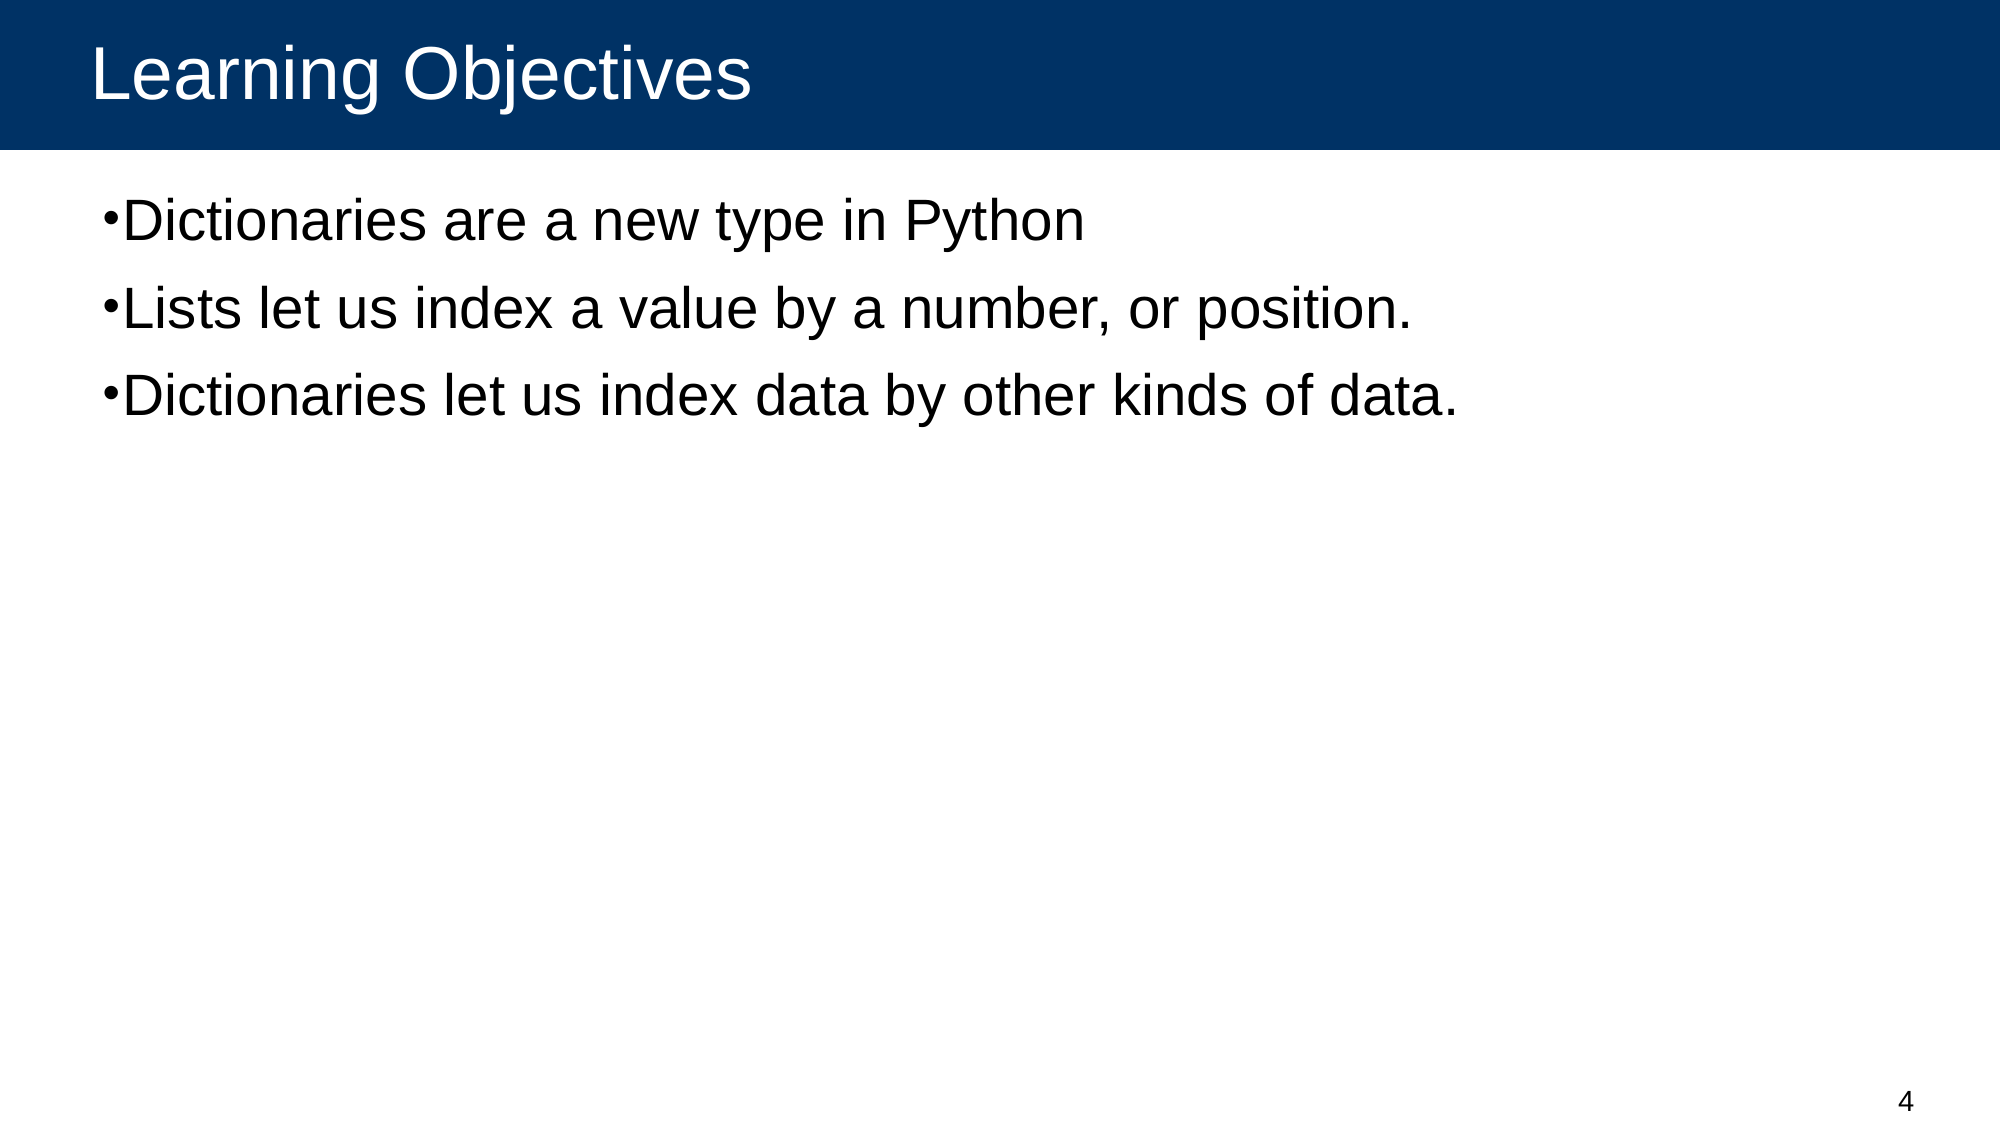

# Learning Objectives
Dictionaries are a new type in Python
Lists let us index a value by a number, or position.
Dictionaries let us index data by other kinds of data.

4